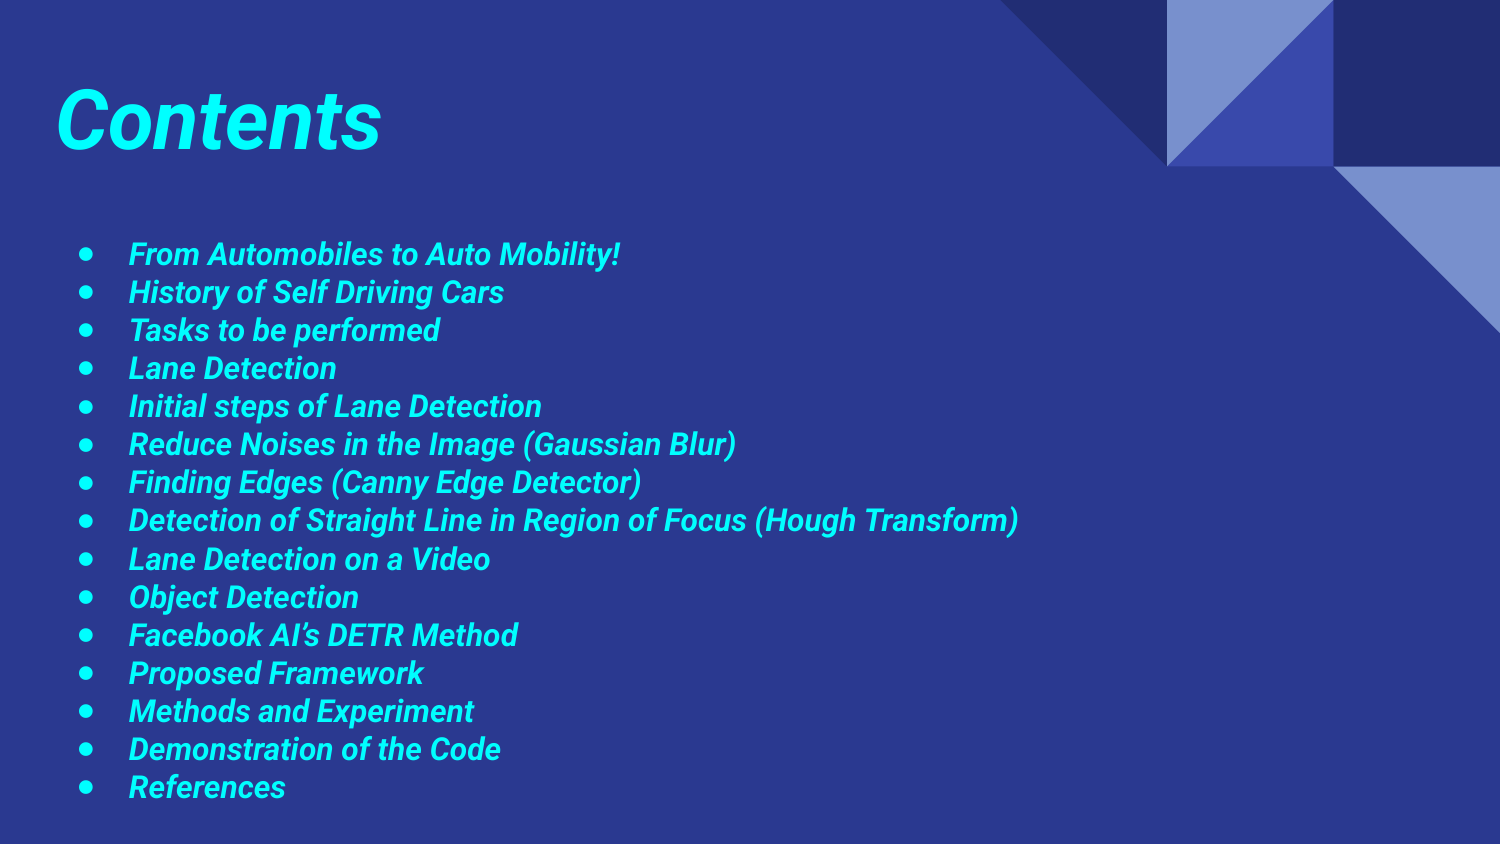

# Contents

From Automobiles to Auto Mobility!
History of Self Driving Cars
Tasks to be performed
Lane Detection
Initial steps of Lane Detection
Reduce Noises in the Image (Gaussian Blur)
Finding Edges (Canny Edge Detector)
Detection of Straight Line in Region of Focus (Hough Transform)
Lane Detection on a Video
Object Detection
Facebook AI’s DETR Method
Proposed Framework
Methods and Experiment
Demonstration of the Code
References